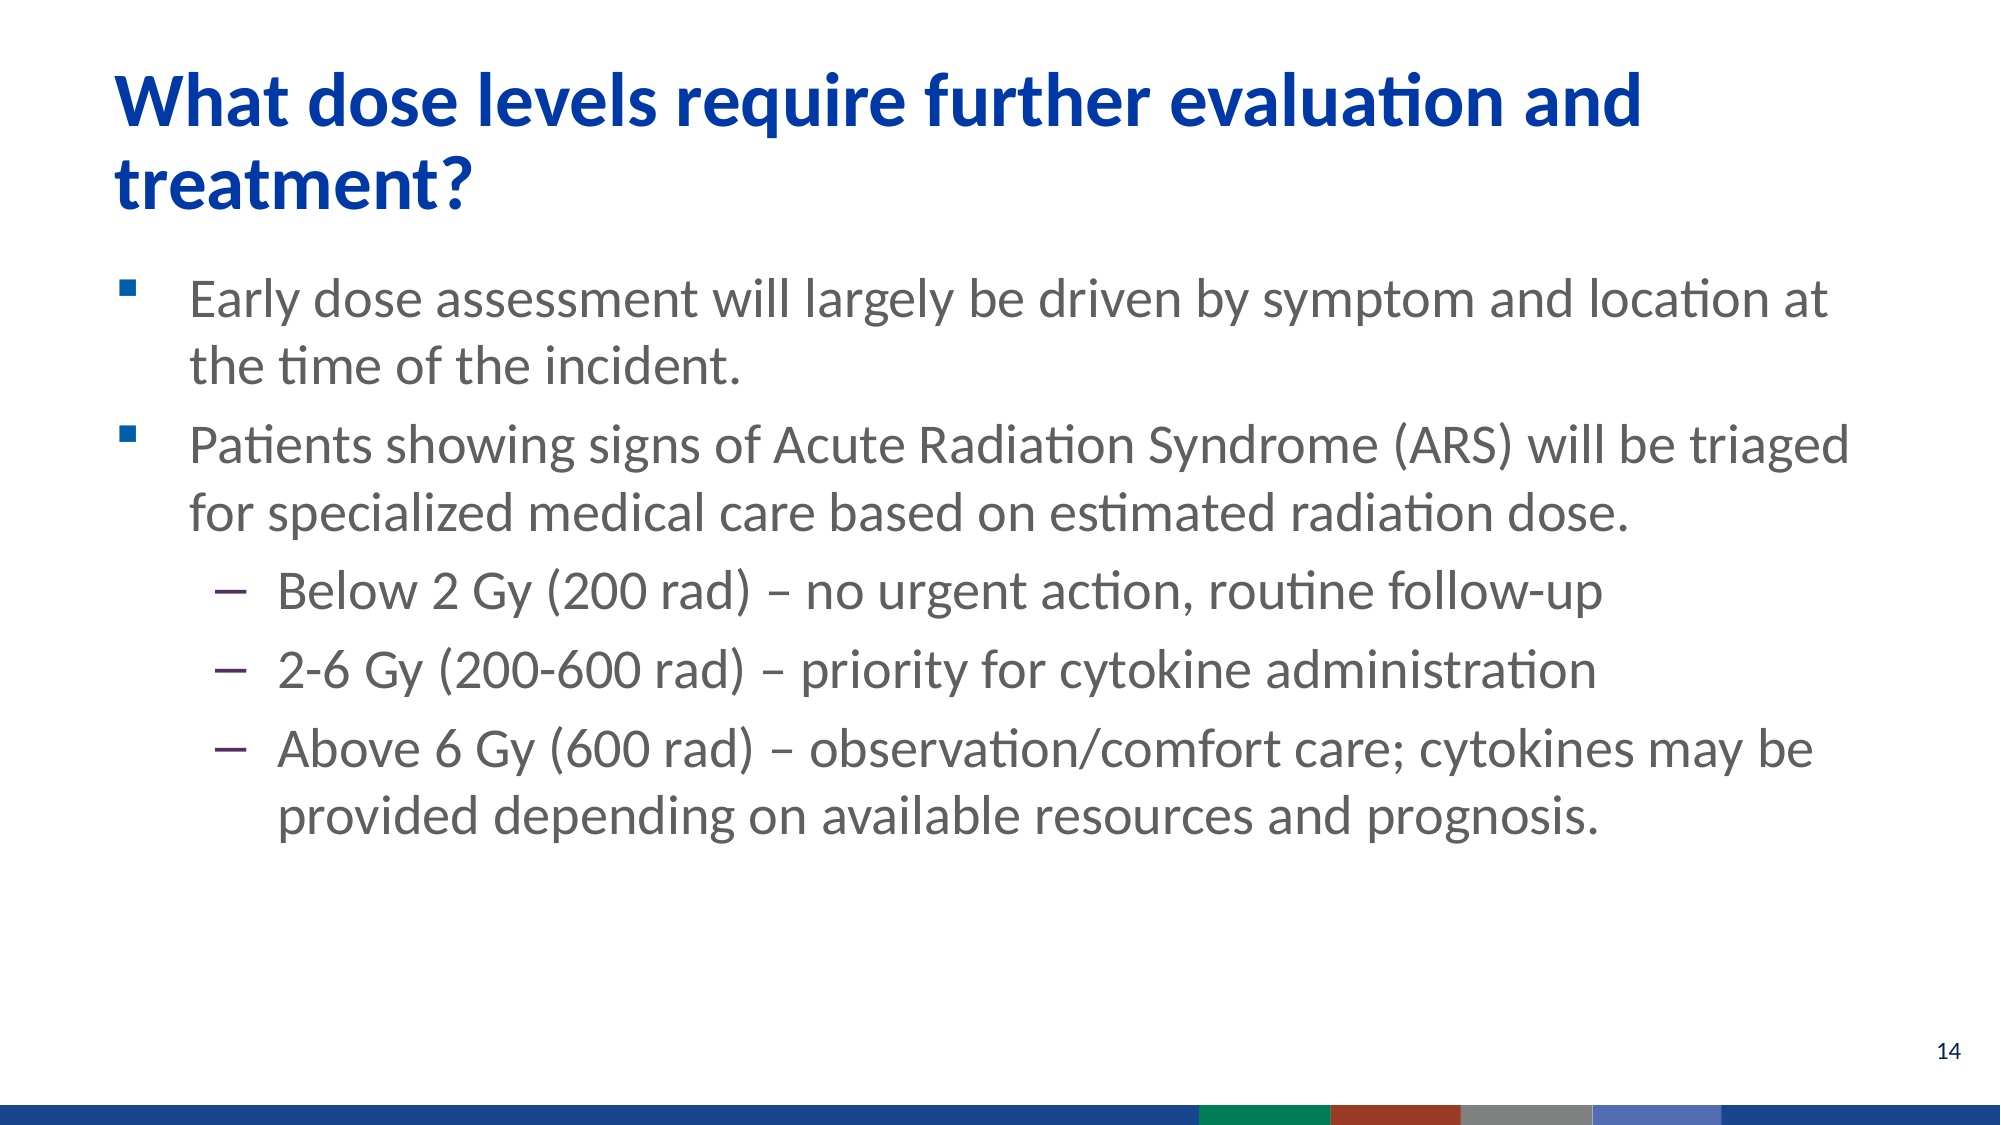

# What dose levels require further evaluation and treatment?
Early dose assessment will largely be driven by symptom and location at the time of the incident.
Patients showing signs of Acute Radiation Syndrome (ARS) will be triaged for specialized medical care based on estimated radiation dose.
Below 2 Gy (200 rad) – no urgent action, routine follow-up
2-6 Gy (200-600 rad) – priority for cytokine administration
Above 6 Gy (600 rad) – observation/comfort care; cytokines may be provided depending on available resources and prognosis.

14